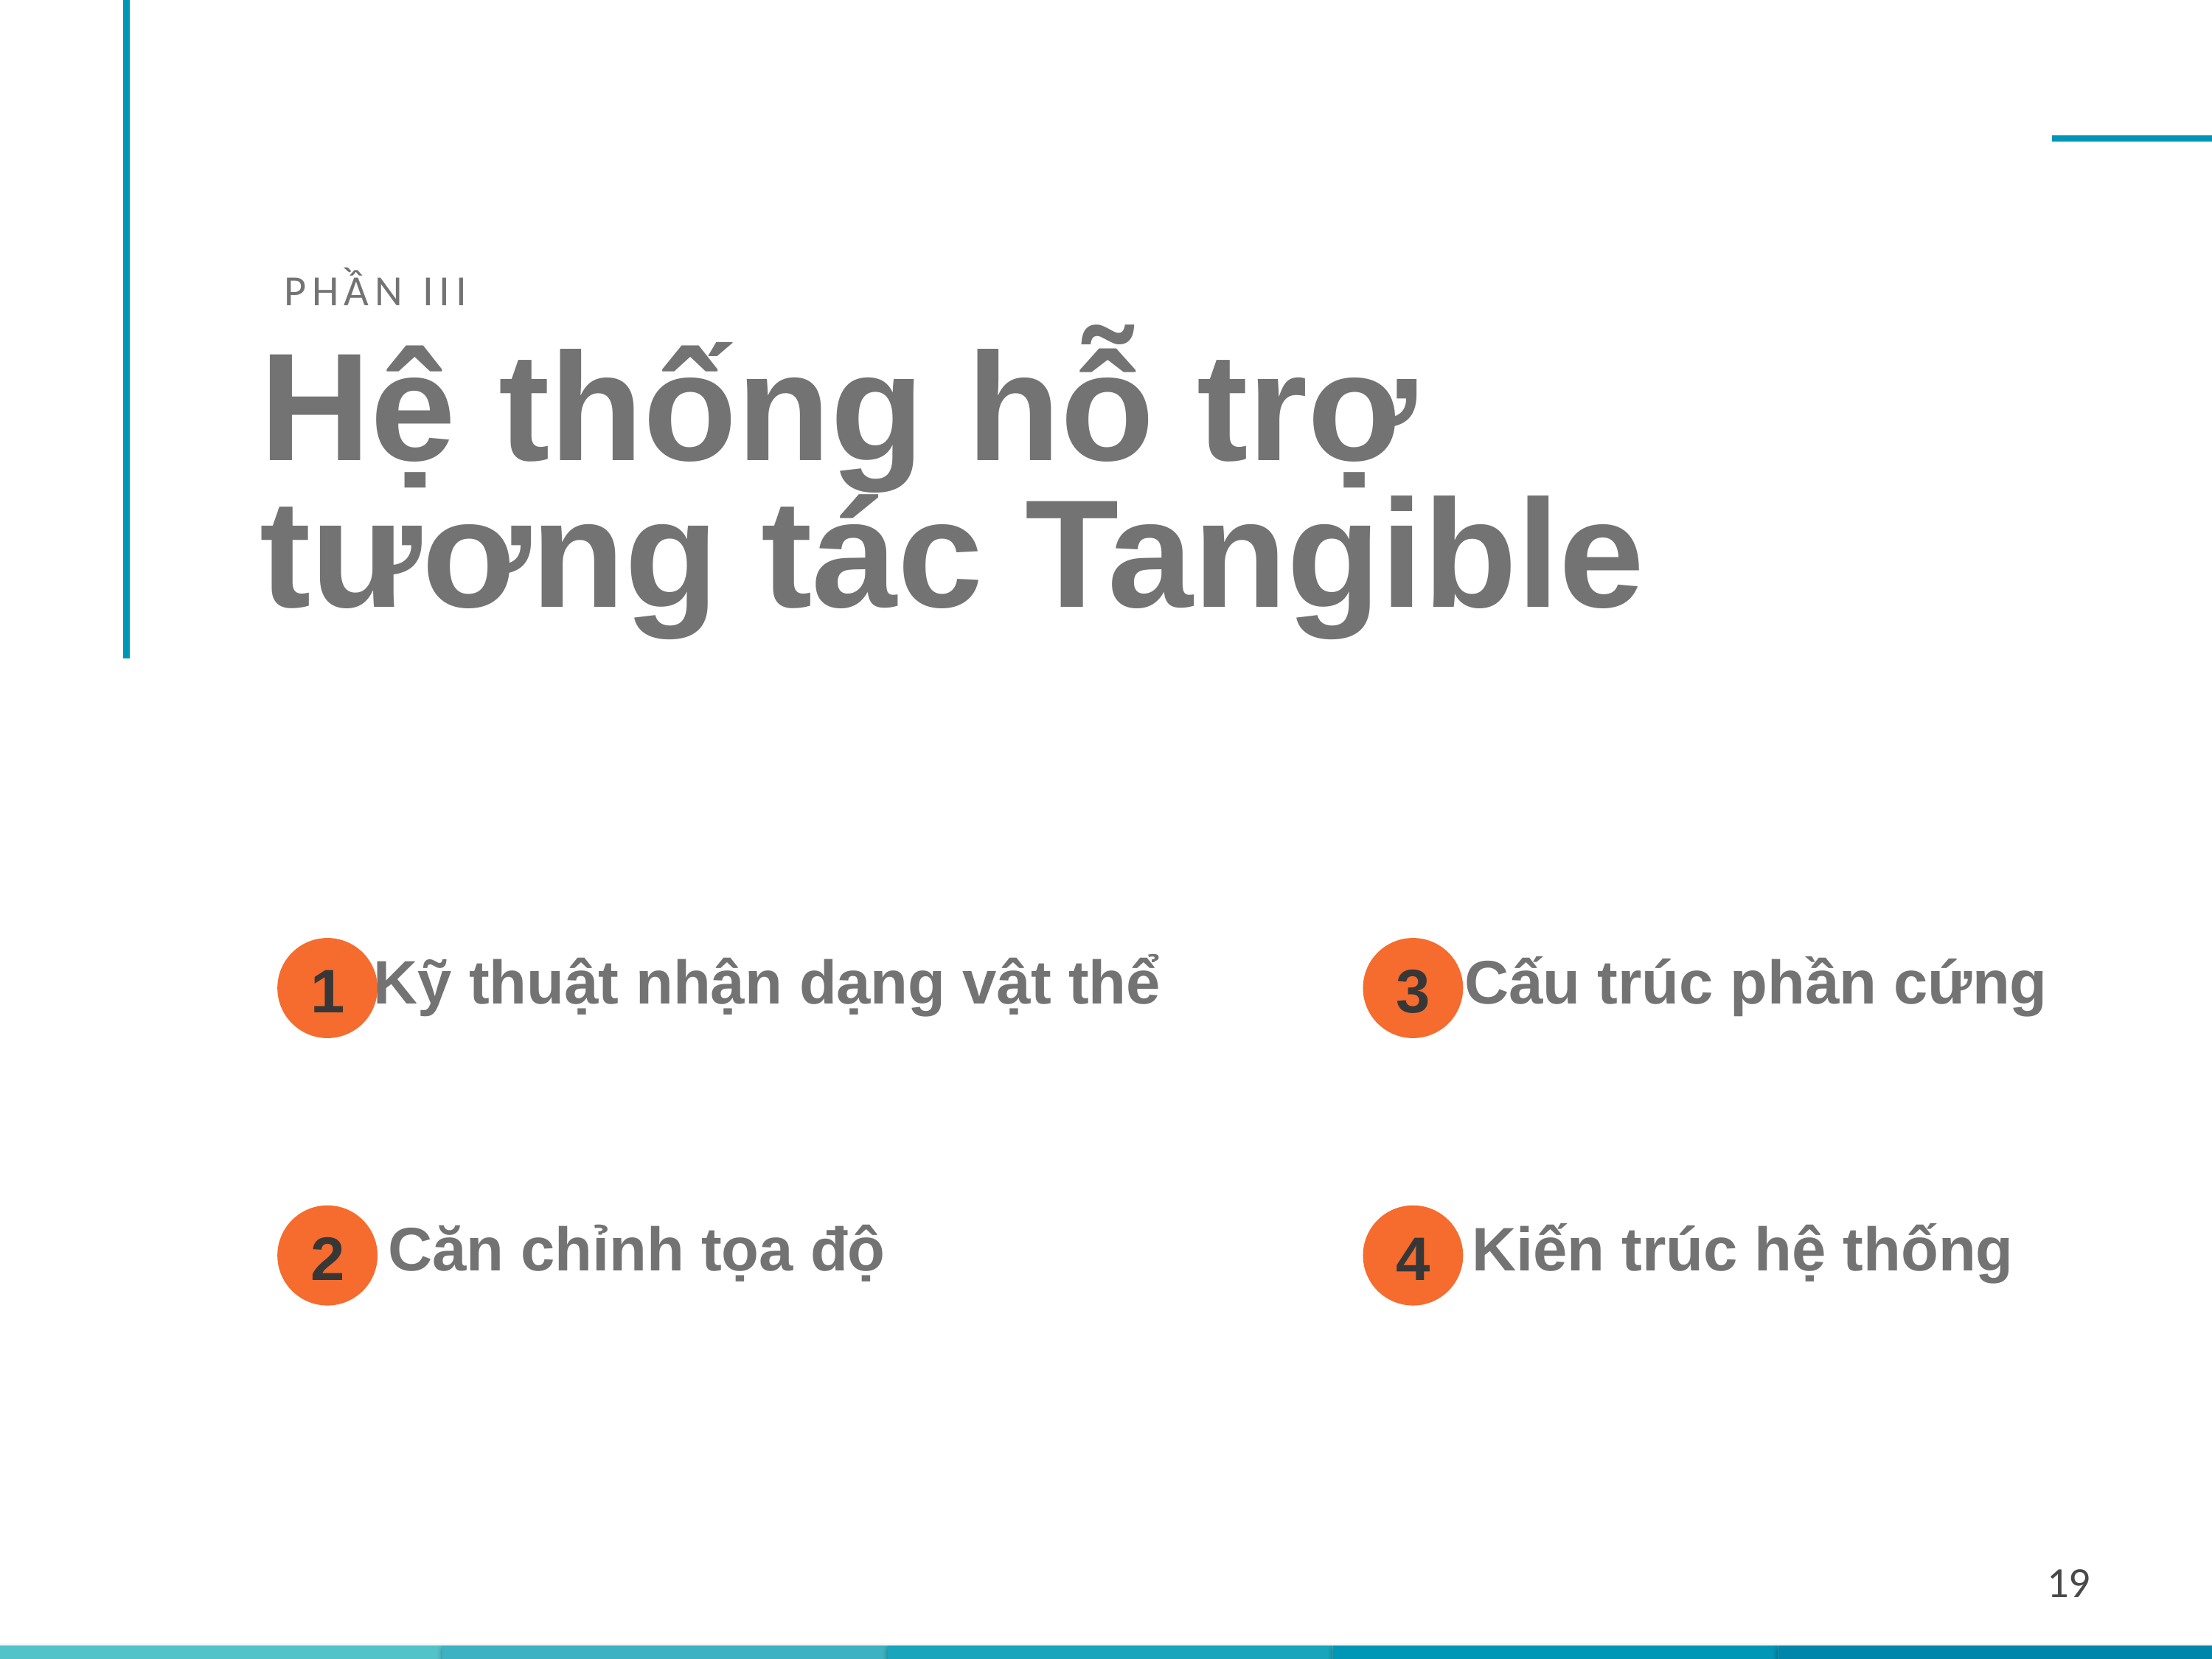

19

Phần III
Hệ thống hỗ trợ tương tác Tangible
1
Kỹ thuật nhận dạng vật thể
3
Cấu trúc phần cứng
2
Căn chỉnh tọa độ
4
Kiến trúc hệ thống
19